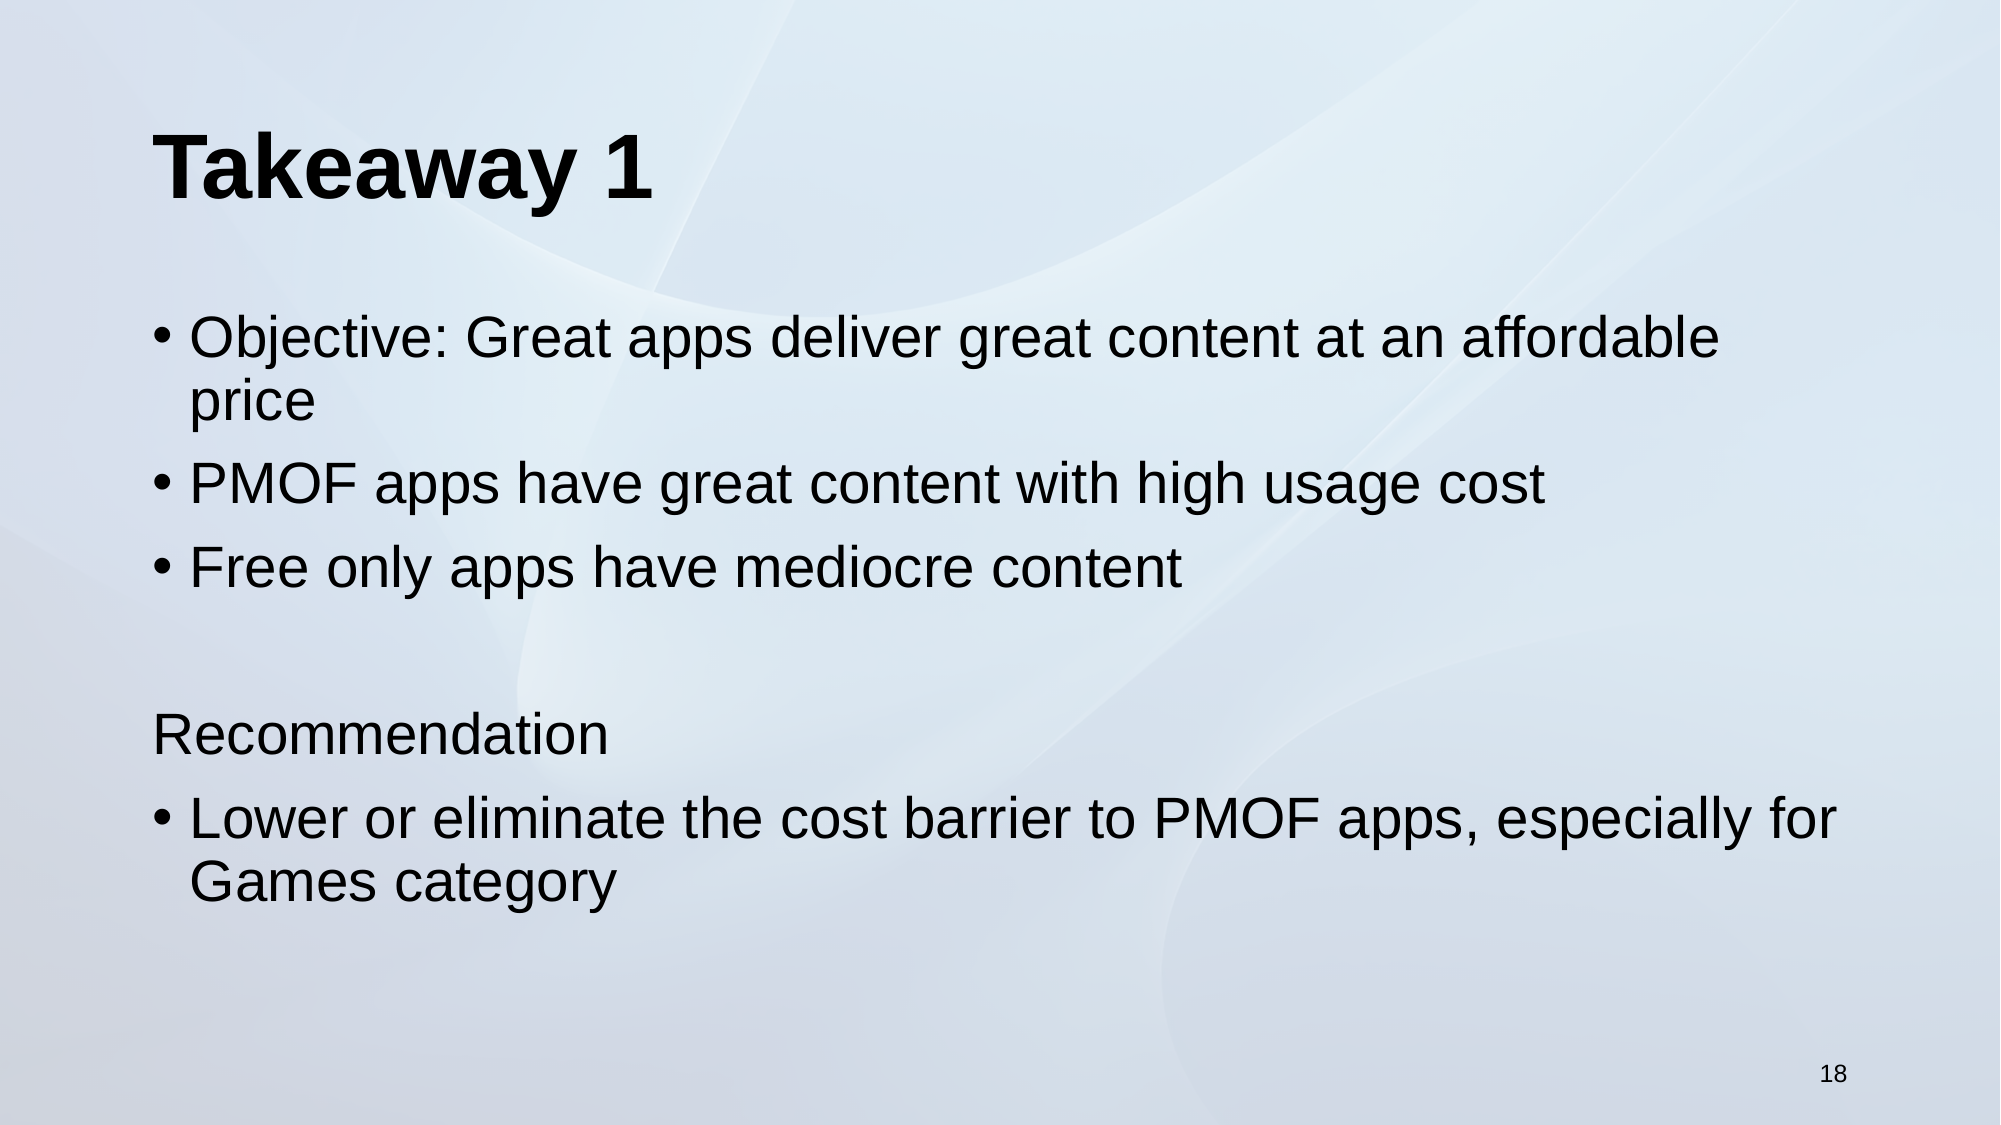

# Takeaway 1
Objective: Great apps deliver great content at an affordable price
PMOF apps have great content with high usage cost
Free only apps have mediocre content

Recommendation
Lower or eliminate the cost barrier to PMOF apps, especially for Games category
18